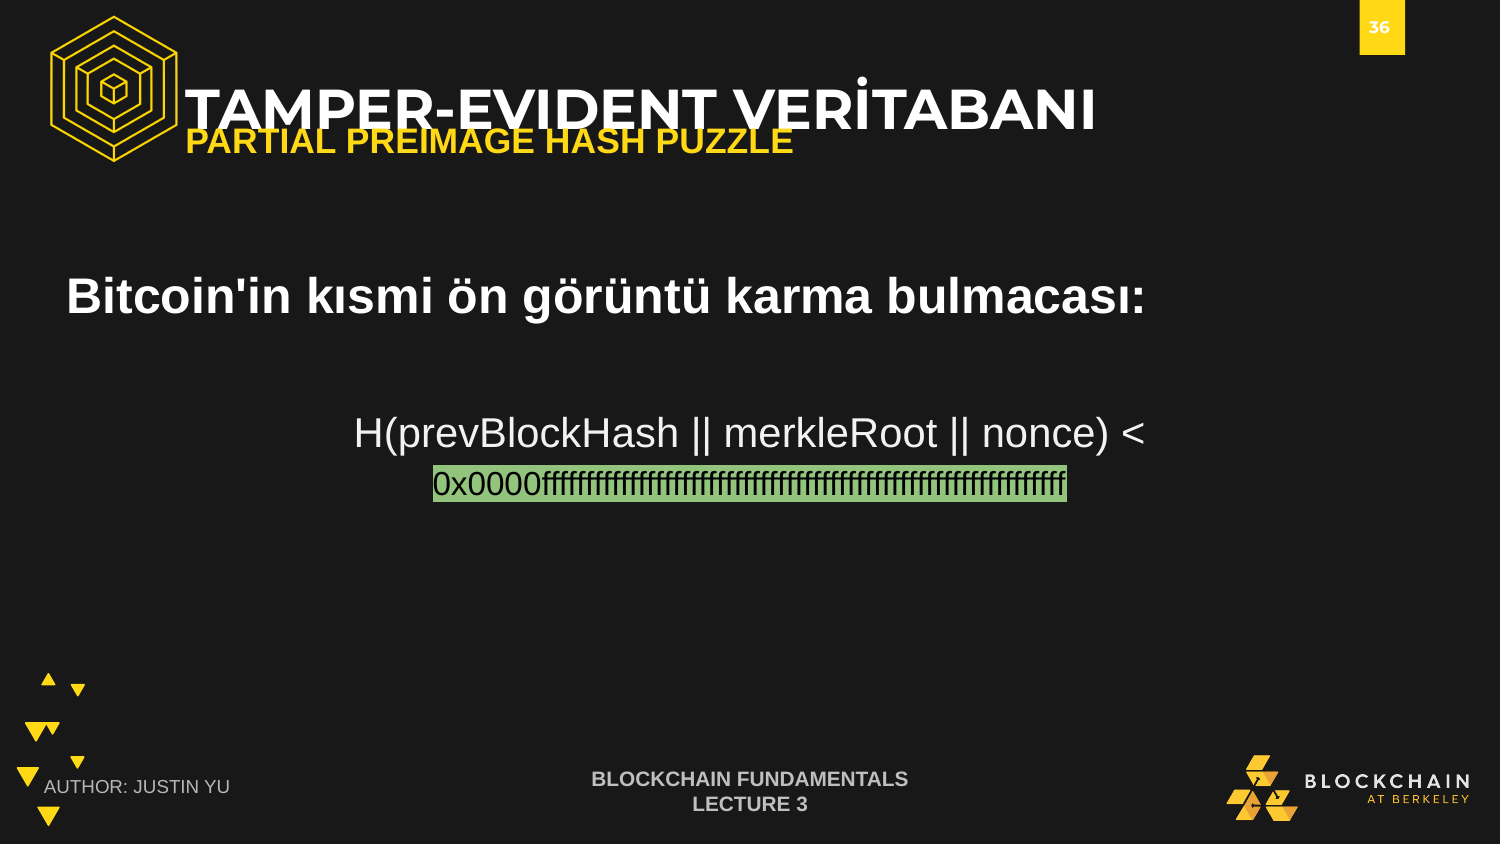

TAMPER-EVIDENT VERİTABANI
PARTIAL PREIMAGE HASH PUZZLE

Bitcoin'in kısmi ön görüntü karma bulmacası:

H(prevBlockHash || merkleRoot || nonce) <
0x0000ffffffffffffffffffffffffffffffffffffffffffffffffffffffffffff

AUTHOR: JUSTIN YU
BLOCKCHAIN FUNDAMENTALS LECTURE 3